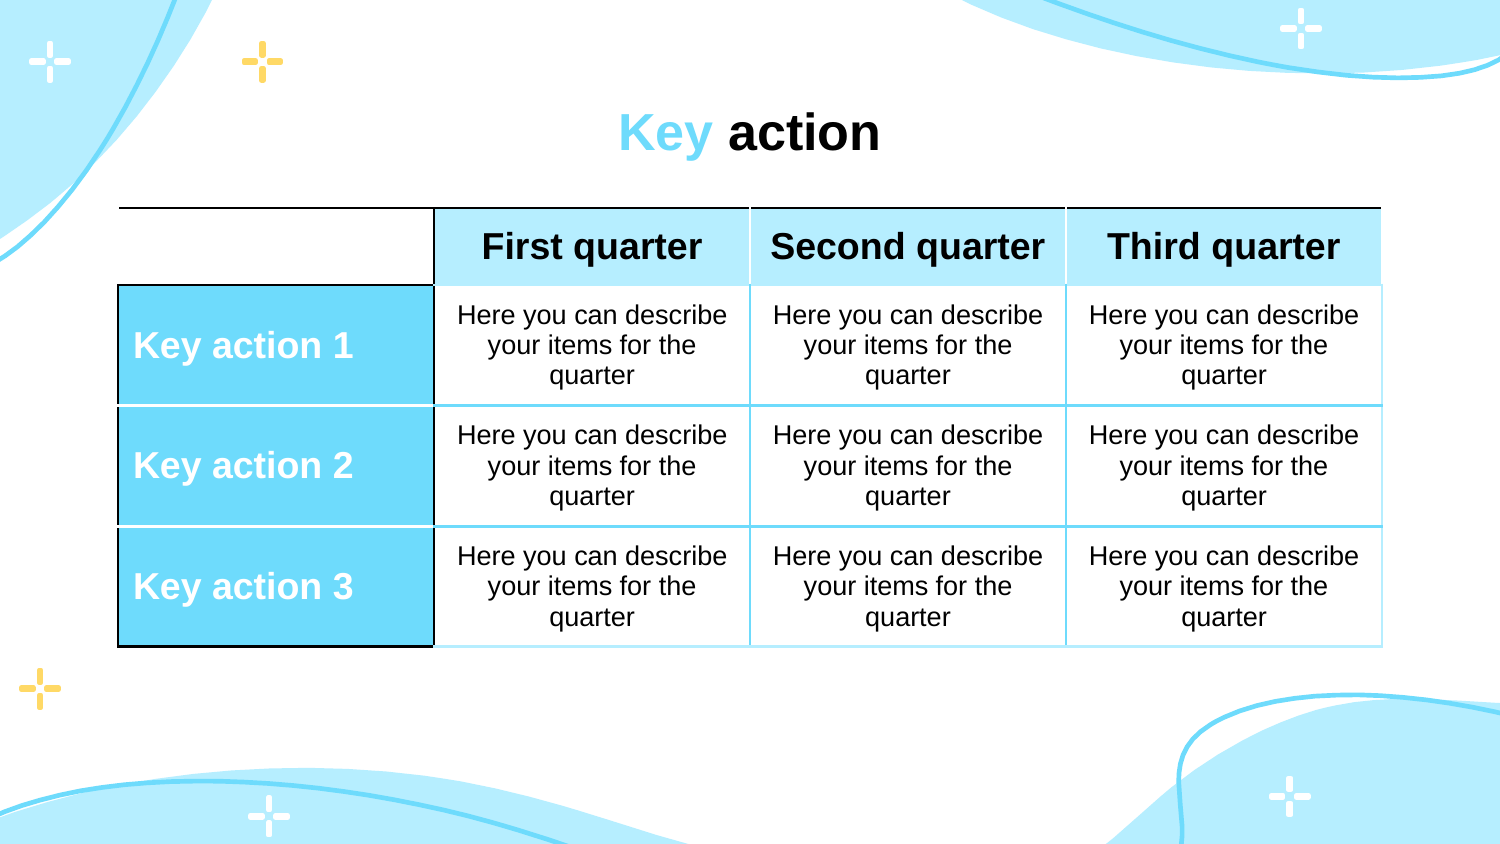

# Key action
|  | First quarter | Second quarter | Third quarter |
| --- | --- | --- | --- |
| Key action 1 | Here you can describe your items for the quarter | Here you can describe your items for the quarter | Here you can describe your items for the quarter |
| Key action 2 | Here you can describe your items for the quarter | Here you can describe your items for the quarter | Here you can describe your items for the quarter |
| Key action 3 | Here you can describe your items for the quarter | Here you can describe your items for the quarter | Here you can describe your items for the quarter |